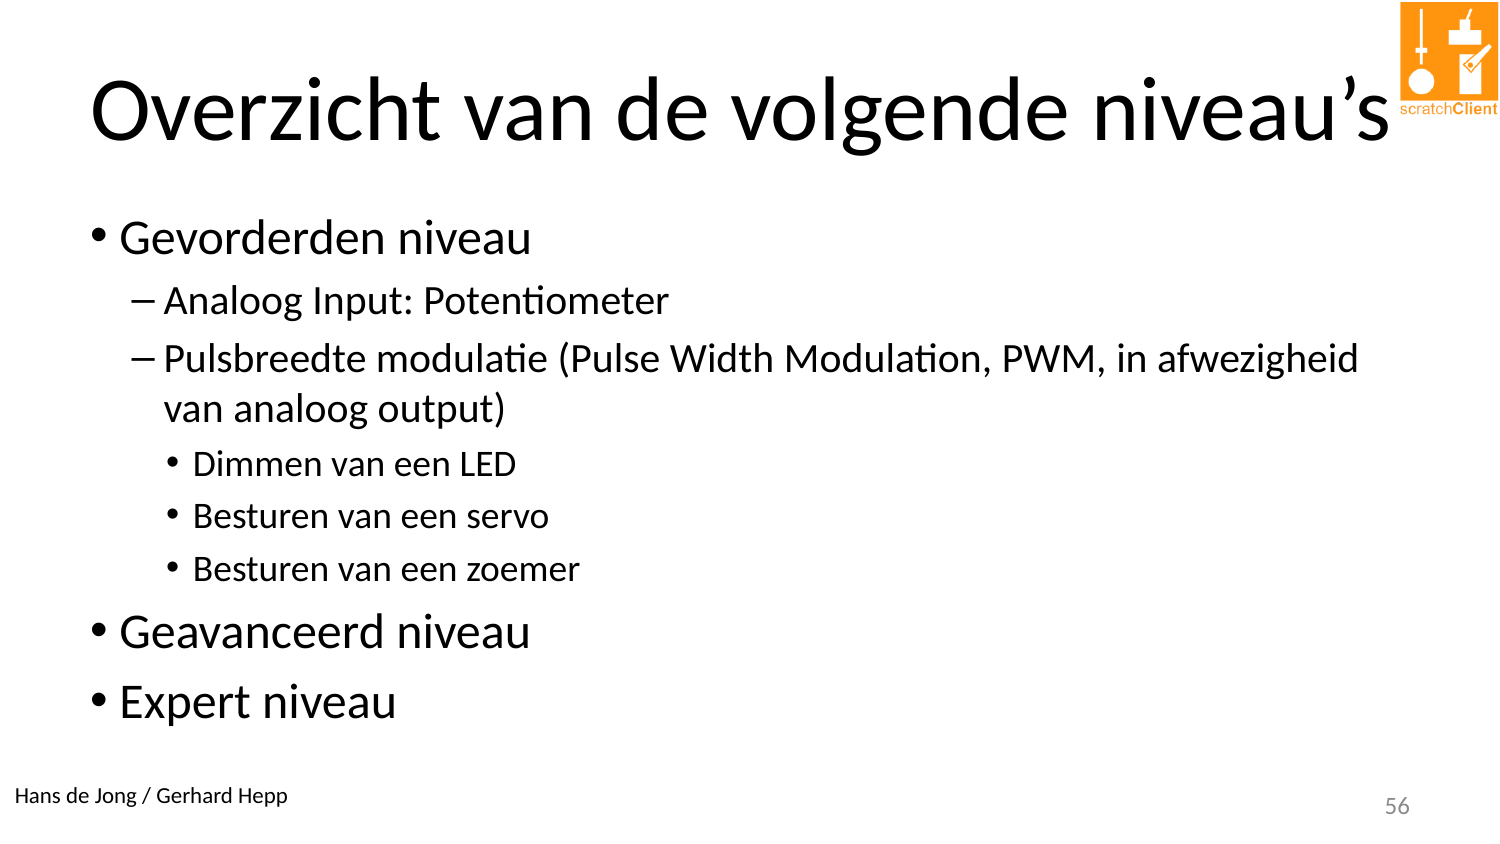

# Overzicht van de volgende niveau’s
Gevorderden niveau
Analoog Input: Potentiometer
Pulsbreedte modulatie (Pulse Width Modulation, PWM, in afwezigheid van analoog output)
Dimmen van een LED
Besturen van een servo
Besturen van een zoemer
Geavanceerd niveau
Expert niveau

56